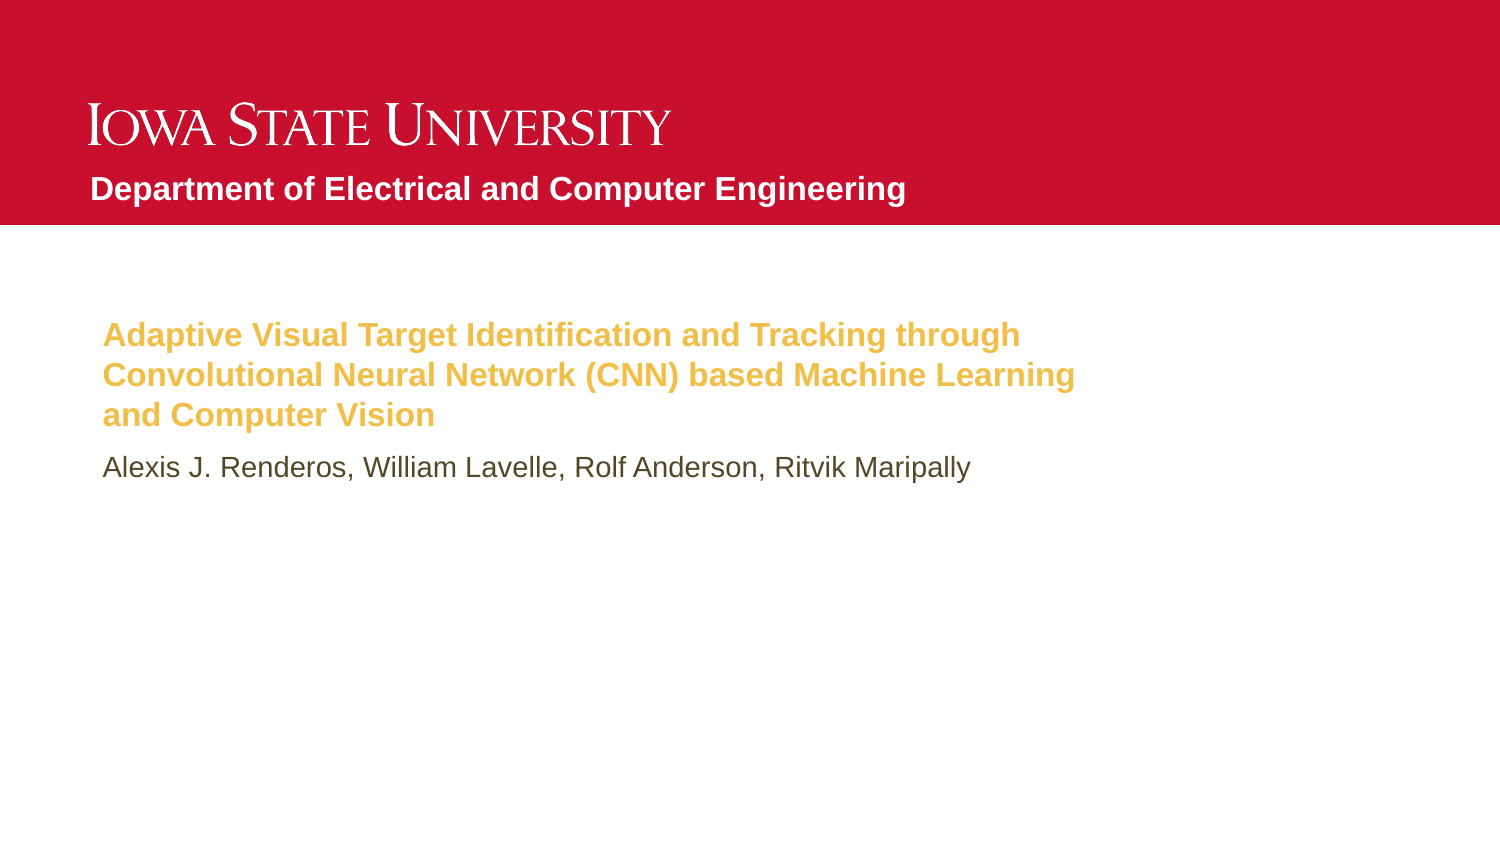

Department of Electrical and Computer Engineering
# Adaptive Visual Target Identification and Tracking through Convolutional Neural Network (CNN) based Machine Learning and Computer Vision
Alexis J. Renderos, William Lavelle, Rolf Anderson, Ritvik Maripally